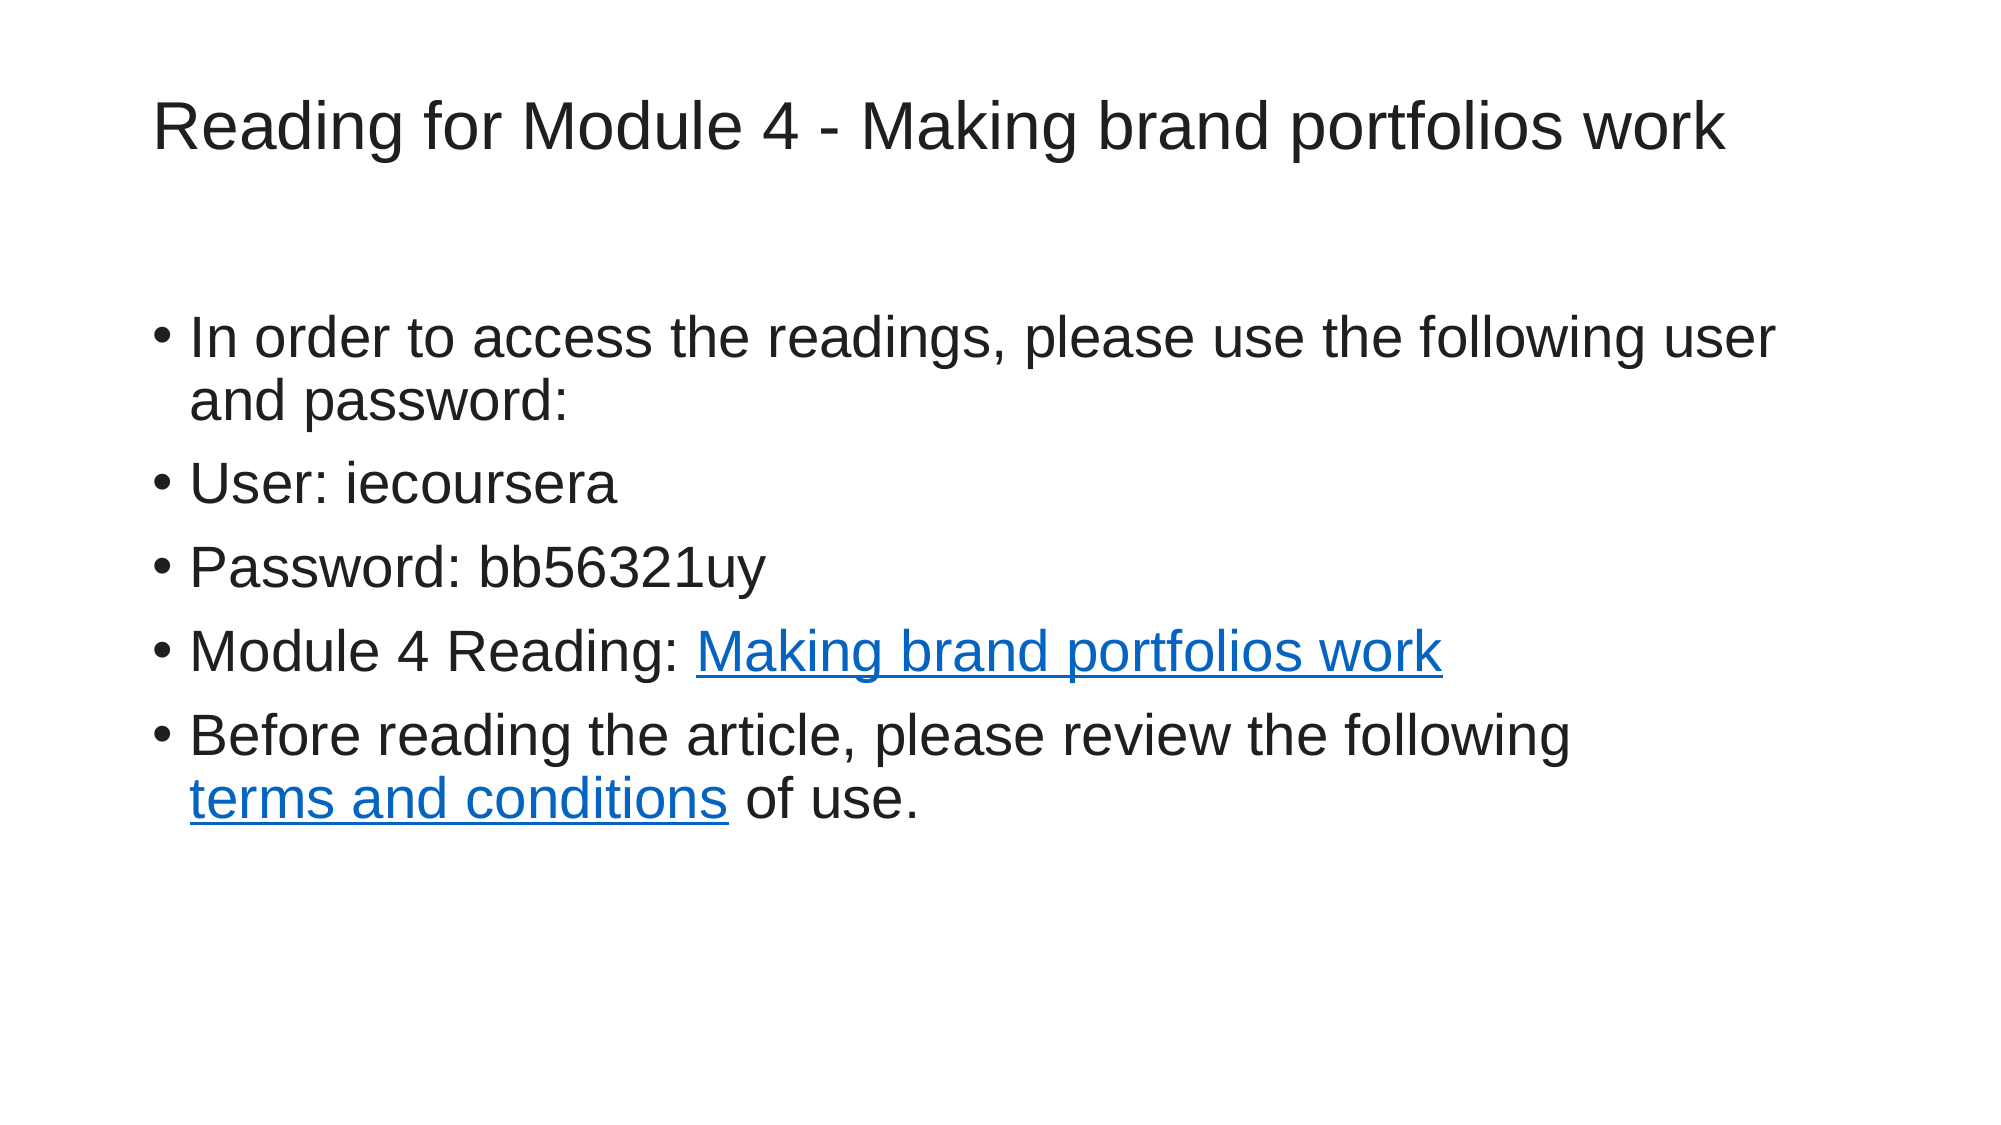

# Reading for Module 4 - Making brand portfolios work
In order to access the readings, please use the following user and password:
User: iecoursera
Password: bb56321uy
Module 4 Reading: Making brand portfolios work
Before reading the article, please review the following terms and conditions of use.